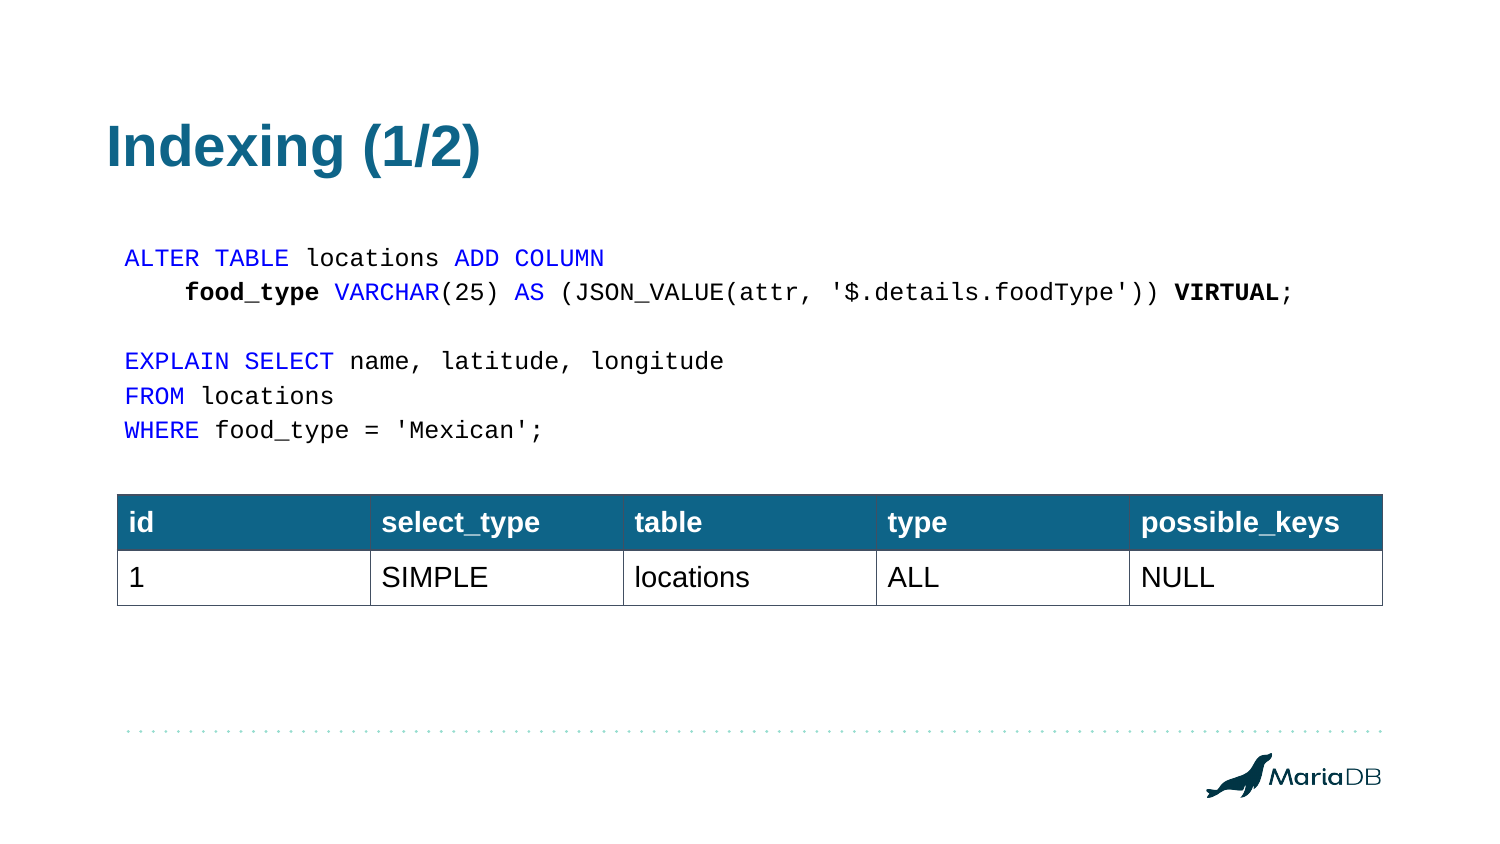

# Indexing (1/2)
ALTER TABLE locations ADD COLUMN
    food_type VARCHAR(25) AS (JSON_VALUE(attr, '$.details.foodType')) VIRTUAL;

EXPLAIN SELECT name, latitude, longitude
FROM locations
WHERE food_type = 'Mexican';
| id | select\_type | table | type | possible\_keys |
| --- | --- | --- | --- | --- |
| 1 | SIMPLE | locations | ALL | NULL |